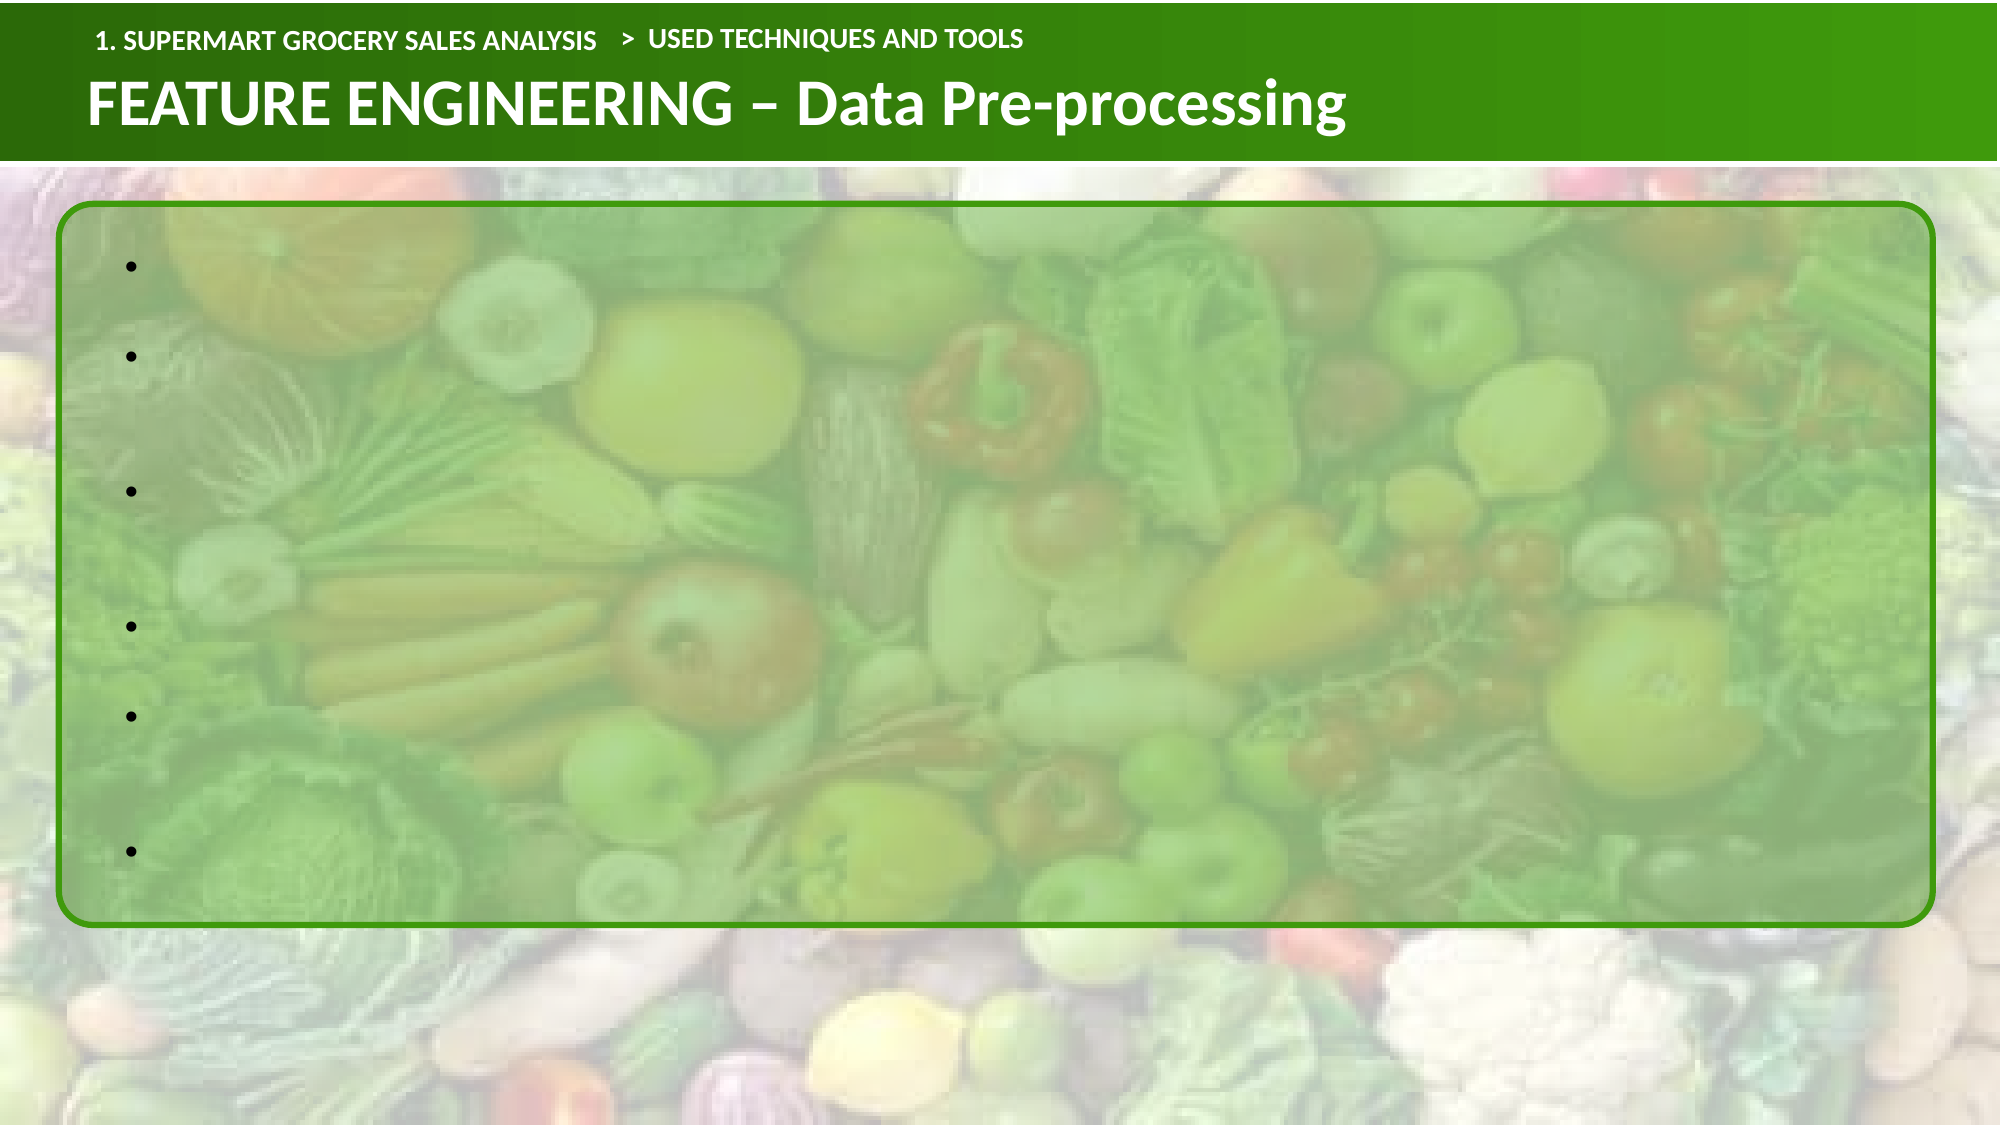

1. SUPERMART GROCERY SALES ANALYSIS
>  USED TECHNIQUES AND TOOLS
FEATURE ENGINEERING – Data Pre-processing

Now, the data must be split into training and testing sets for machine learning.

I used the python function train_test_split() from scikit-learn library to make this process convenient for me. The train_test_split() function splits the data based on our input.

We usually select the most relatable columns as features. Columns like State, order date, order ID are all removed from the features set as it may affect the quality of machine learning algorithm.

We set the target variable that must be predicted by the ML algorithm.

Next, we perform feature scaling on the data to bring all the values between 0 and 1. This makes the predictions more accurate.

The python function StandardScaler() is used to feature scale the database.